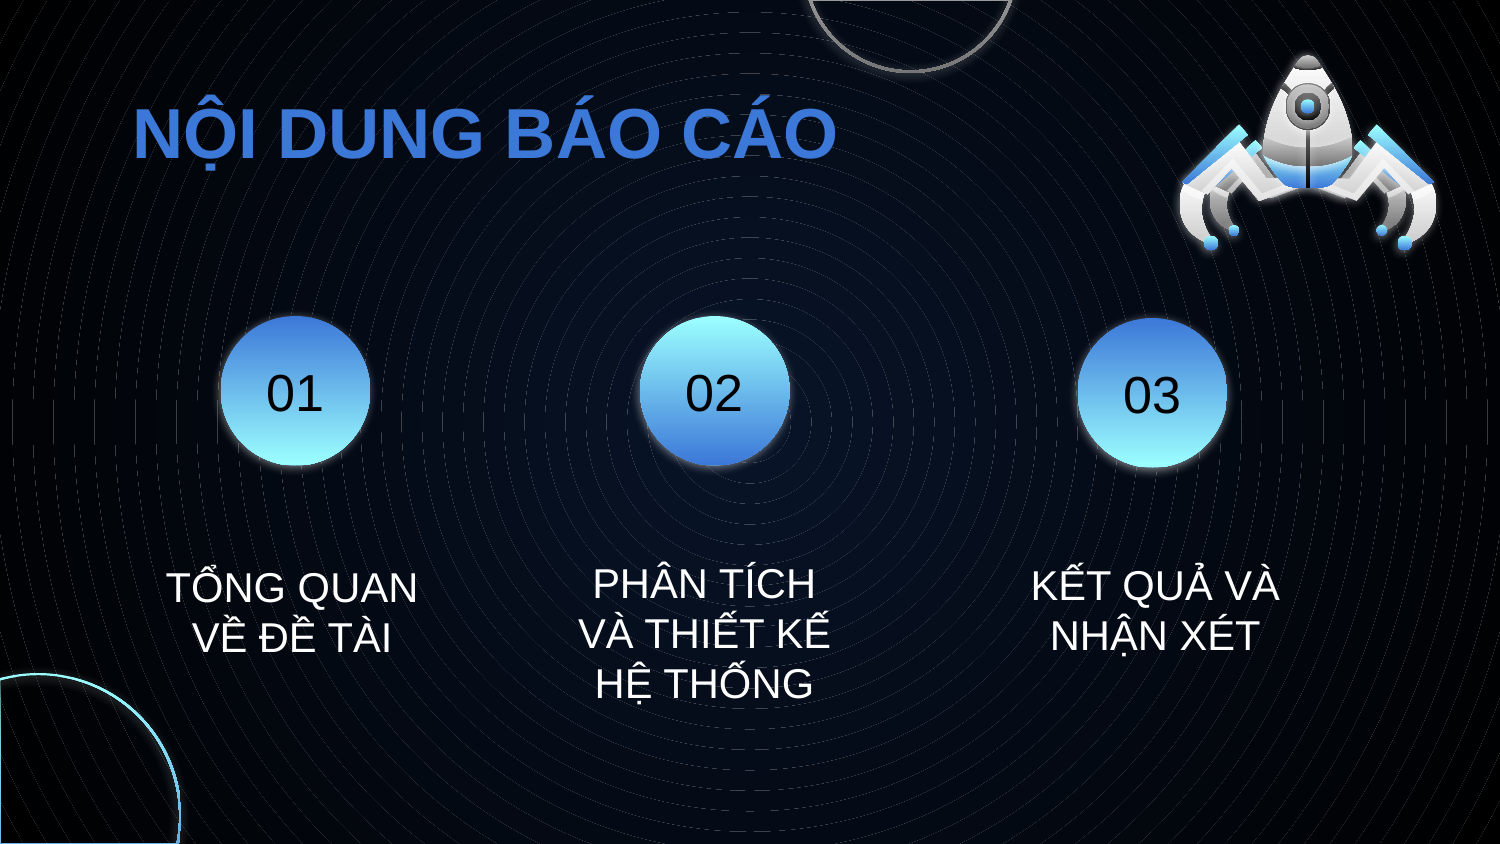

# NỘI DUNG BÁO CÁO

01
02
03
KẾT QUẢ VÀ NHẬN XÉT
TỔNG QUAN VỀ ĐỀ TÀI
PHÂN TÍCH VÀ THIẾT KẾ HỆ THỐNG